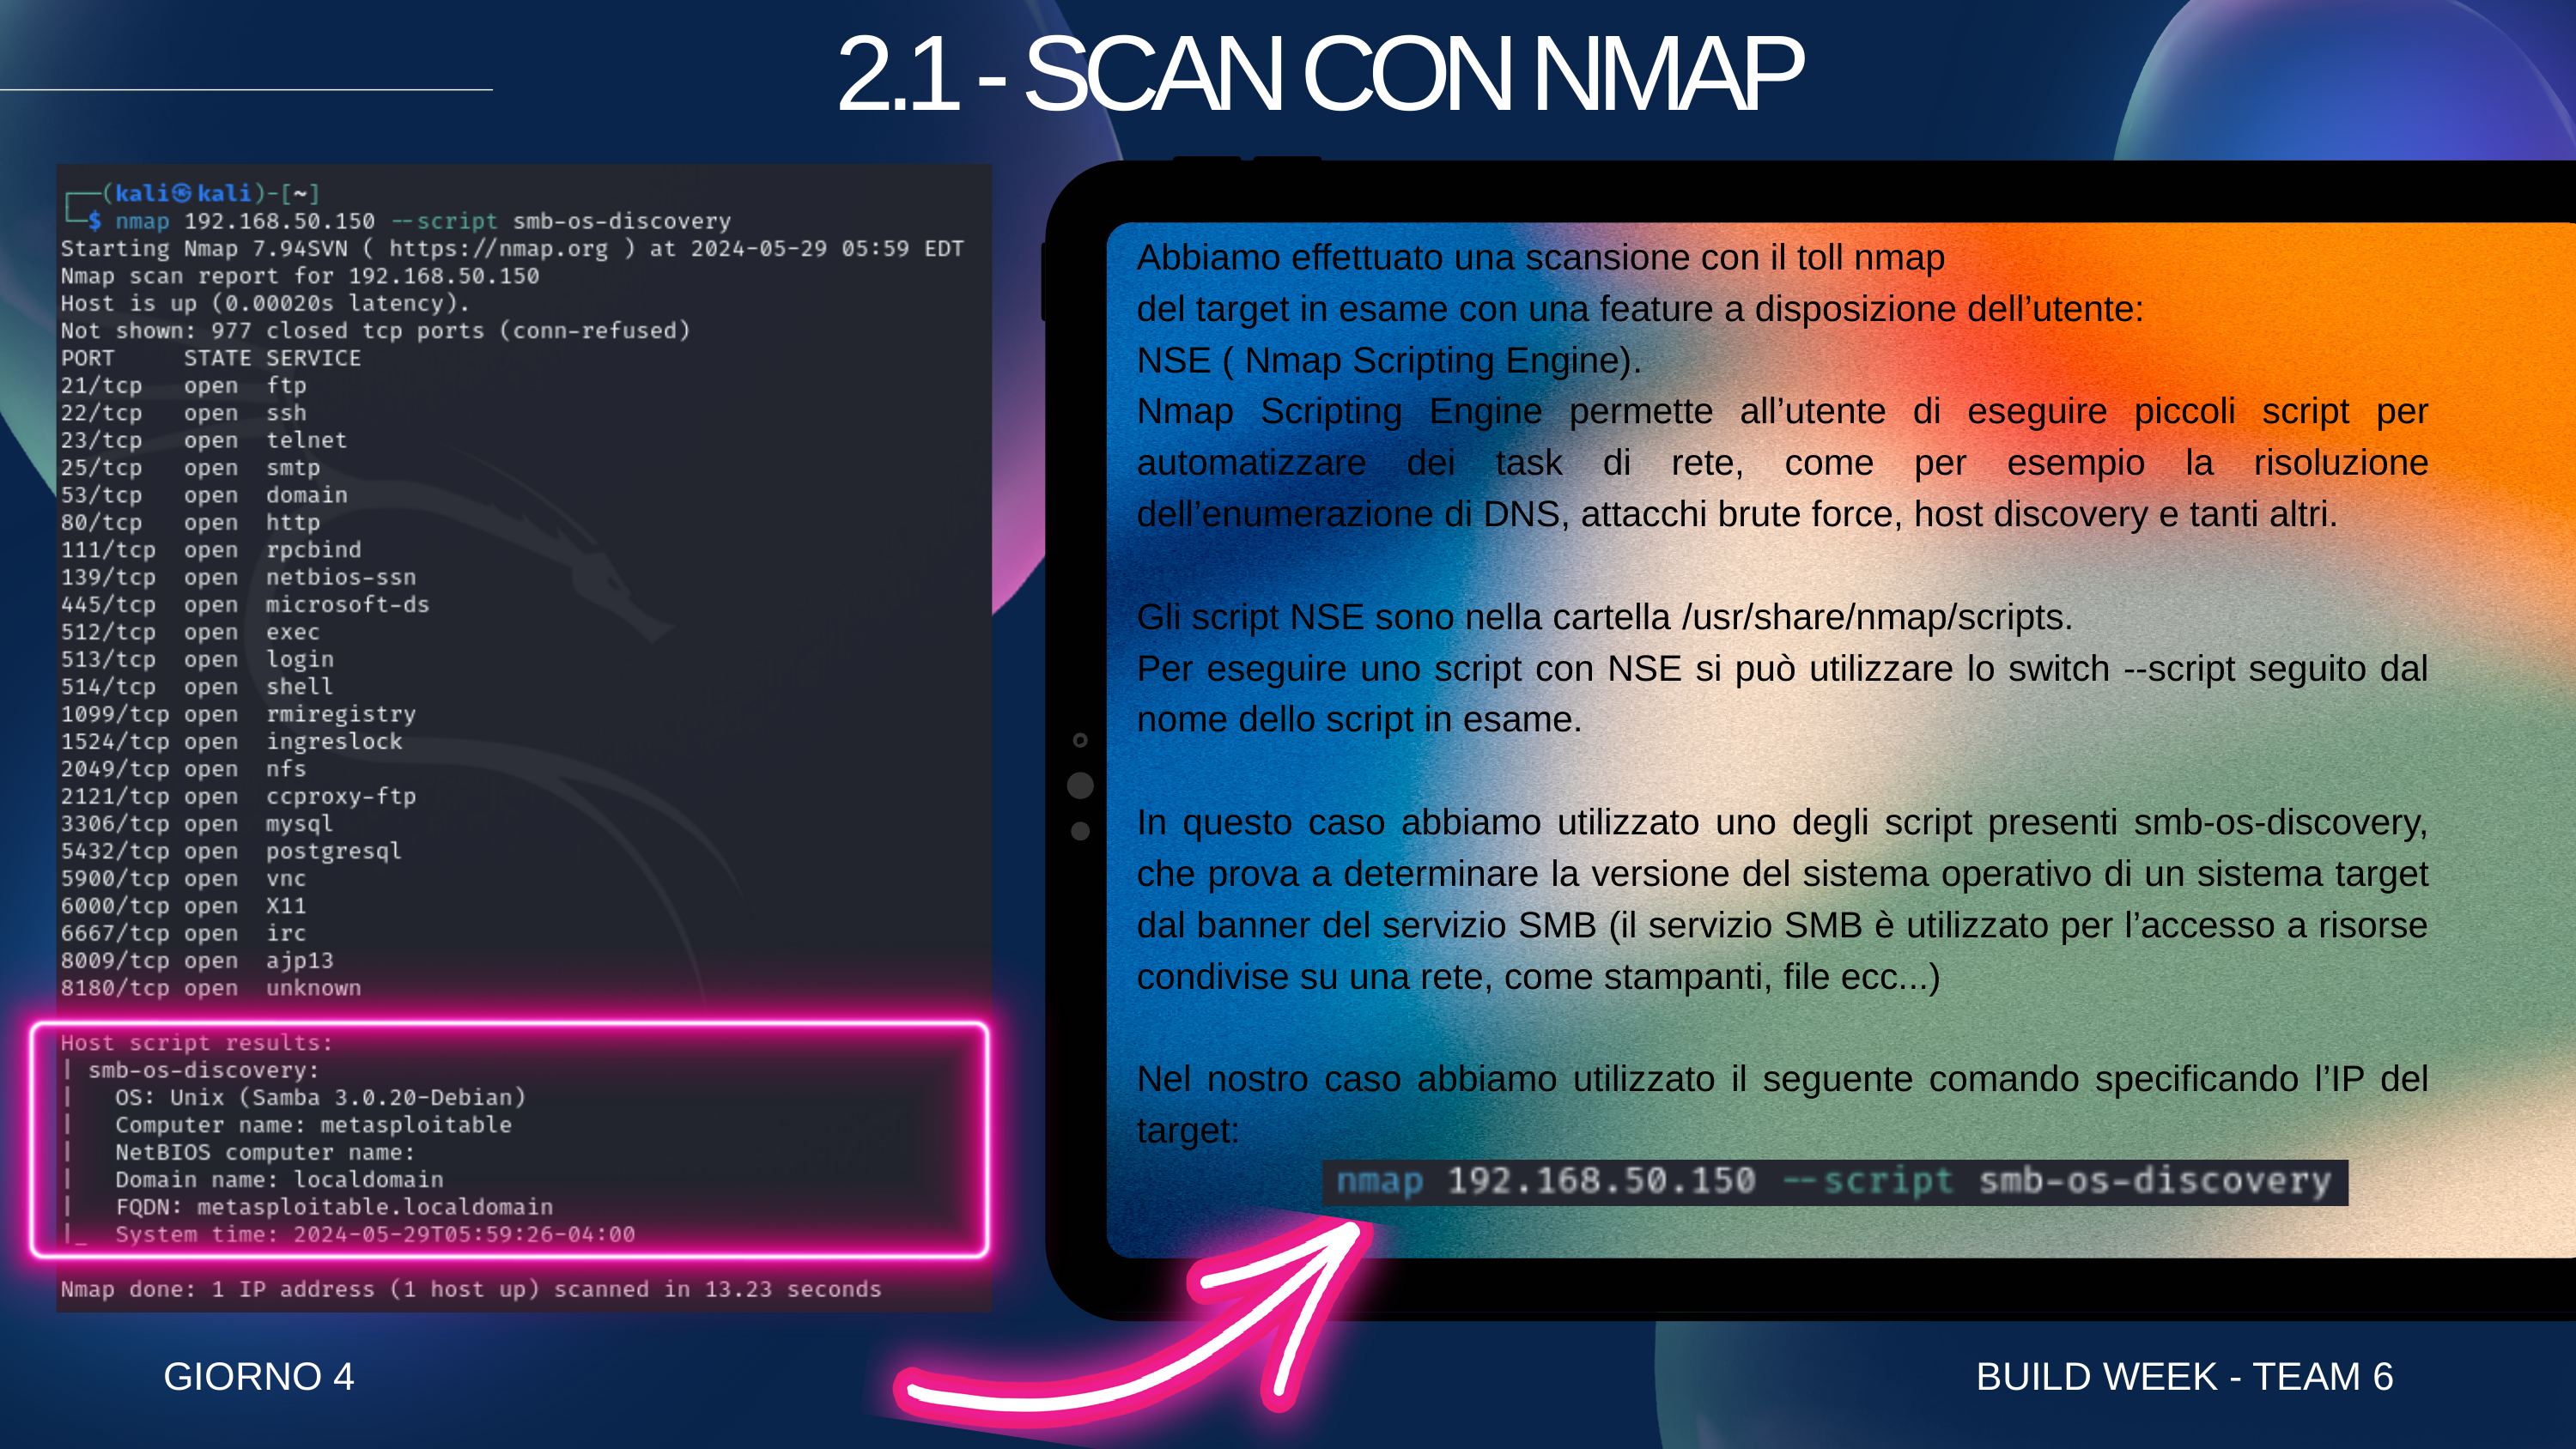

2.1 - SCAN CON NMAP

Abbiamo effettuato una scansione con il toll nmap
del target in esame con una feature a disposizione dell’utente:
NSE ( Nmap Scripting Engine).
Nmap Scripting Engine permette all’utente di eseguire piccoli script per automatizzare dei task di rete, come per esempio la risoluzione dell’enumerazione di DNS, attacchi brute force, host discovery e tanti altri.

Gli script NSE sono nella cartella /usr/share/nmap/scripts.
Per eseguire uno script con NSE si può utilizzare lo switch --script seguito dal nome dello script in esame.

In questo caso abbiamo utilizzato uno degli script presenti smb-os-discovery, che prova a determinare la versione del sistema operativo di un sistema target dal banner del servizio SMB (il servizio SMB è utilizzato per l’accesso a risorse condivise su una rete, come stampanti, file ecc...)

Nel nostro caso abbiamo utilizzato il seguente comando specificando l’IP del target:

GIORNO 4
BUILD WEEK - TEAM 6